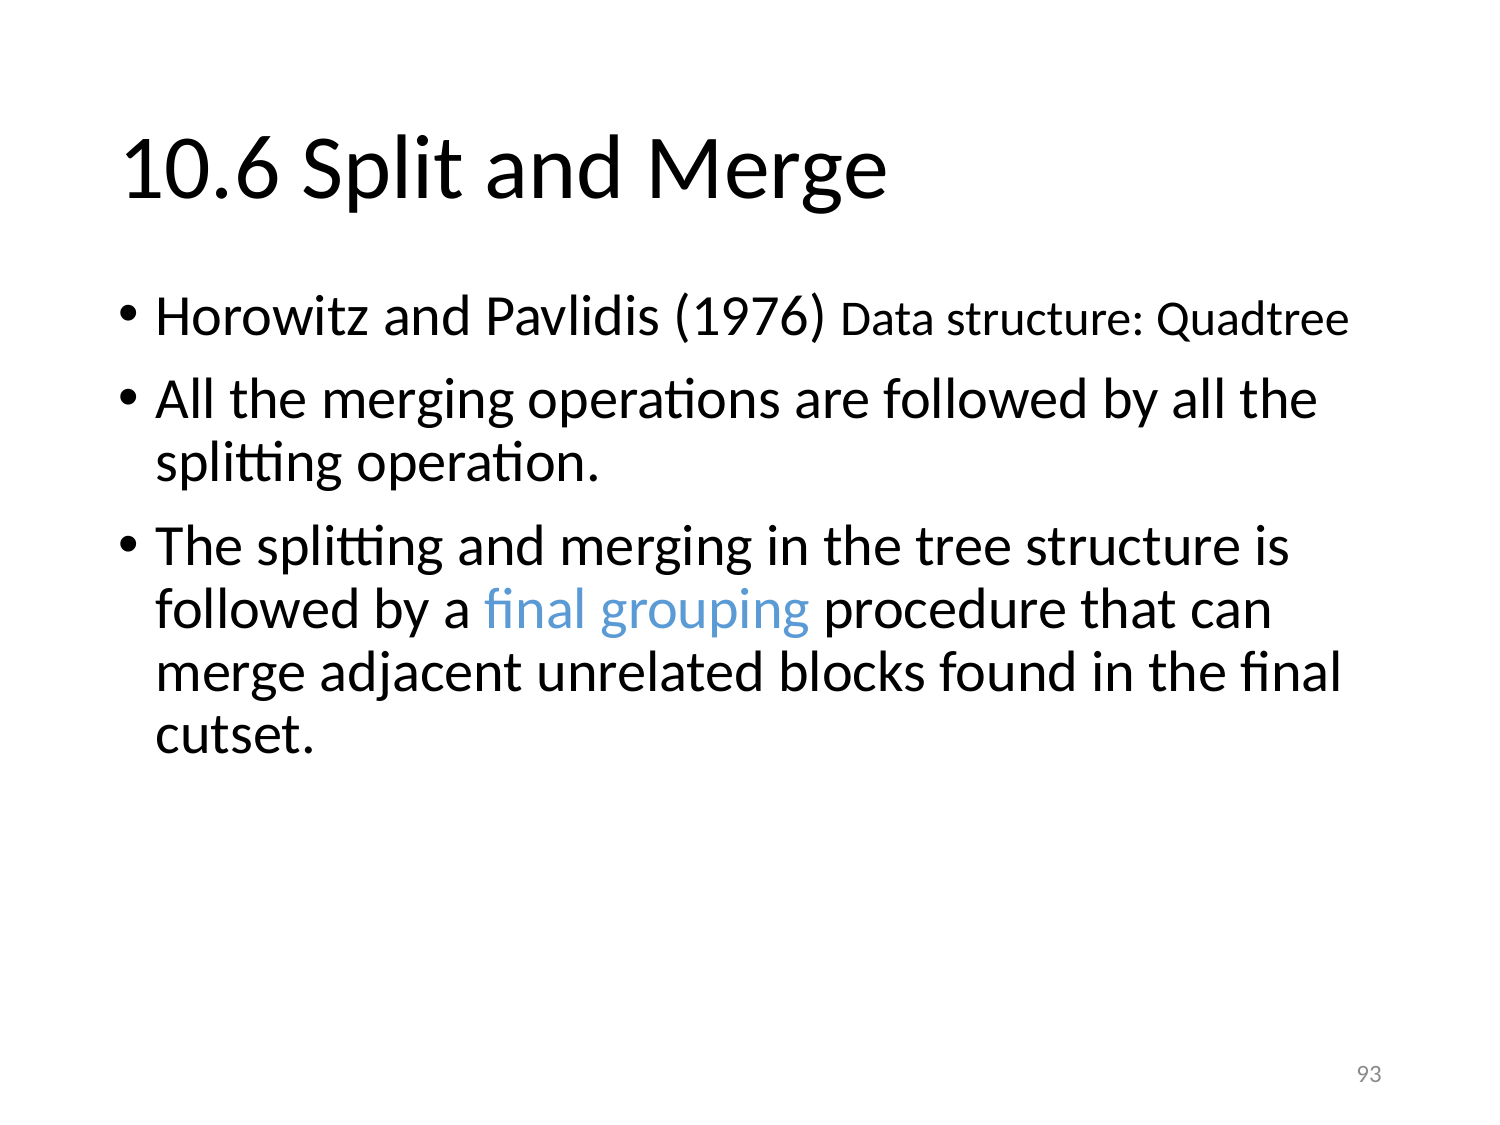

# 10.6 Split and Merge
Horowitz and Pavlidis (1976) Data structure: Quadtree
All the merging operations are followed by all the splitting operation.
The splitting and merging in the tree structure is followed by a final grouping procedure that can merge adjacent unrelated blocks found in the final cutset.
93